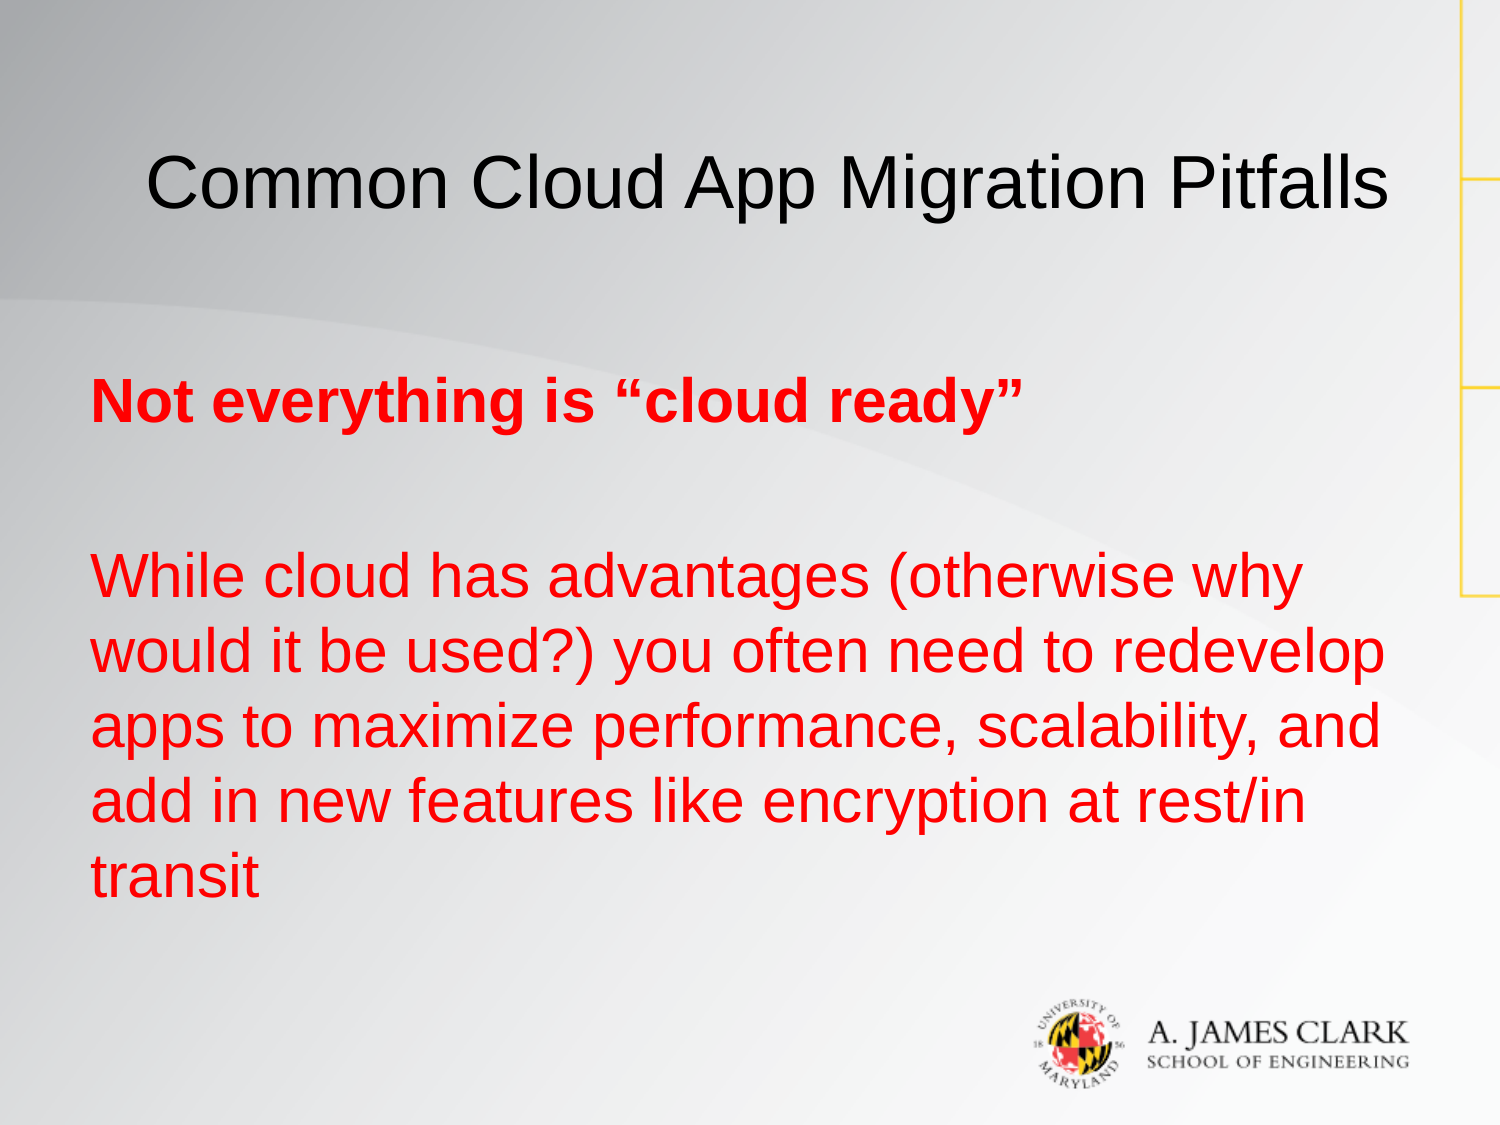

# Common Cloud App Migration Pitfalls
Not everything is “cloud ready”

While cloud has advantages (otherwise why would it be used?) you often need to redevelop apps to maximize performance, scalability, and add in new features like encryption at rest/in transit